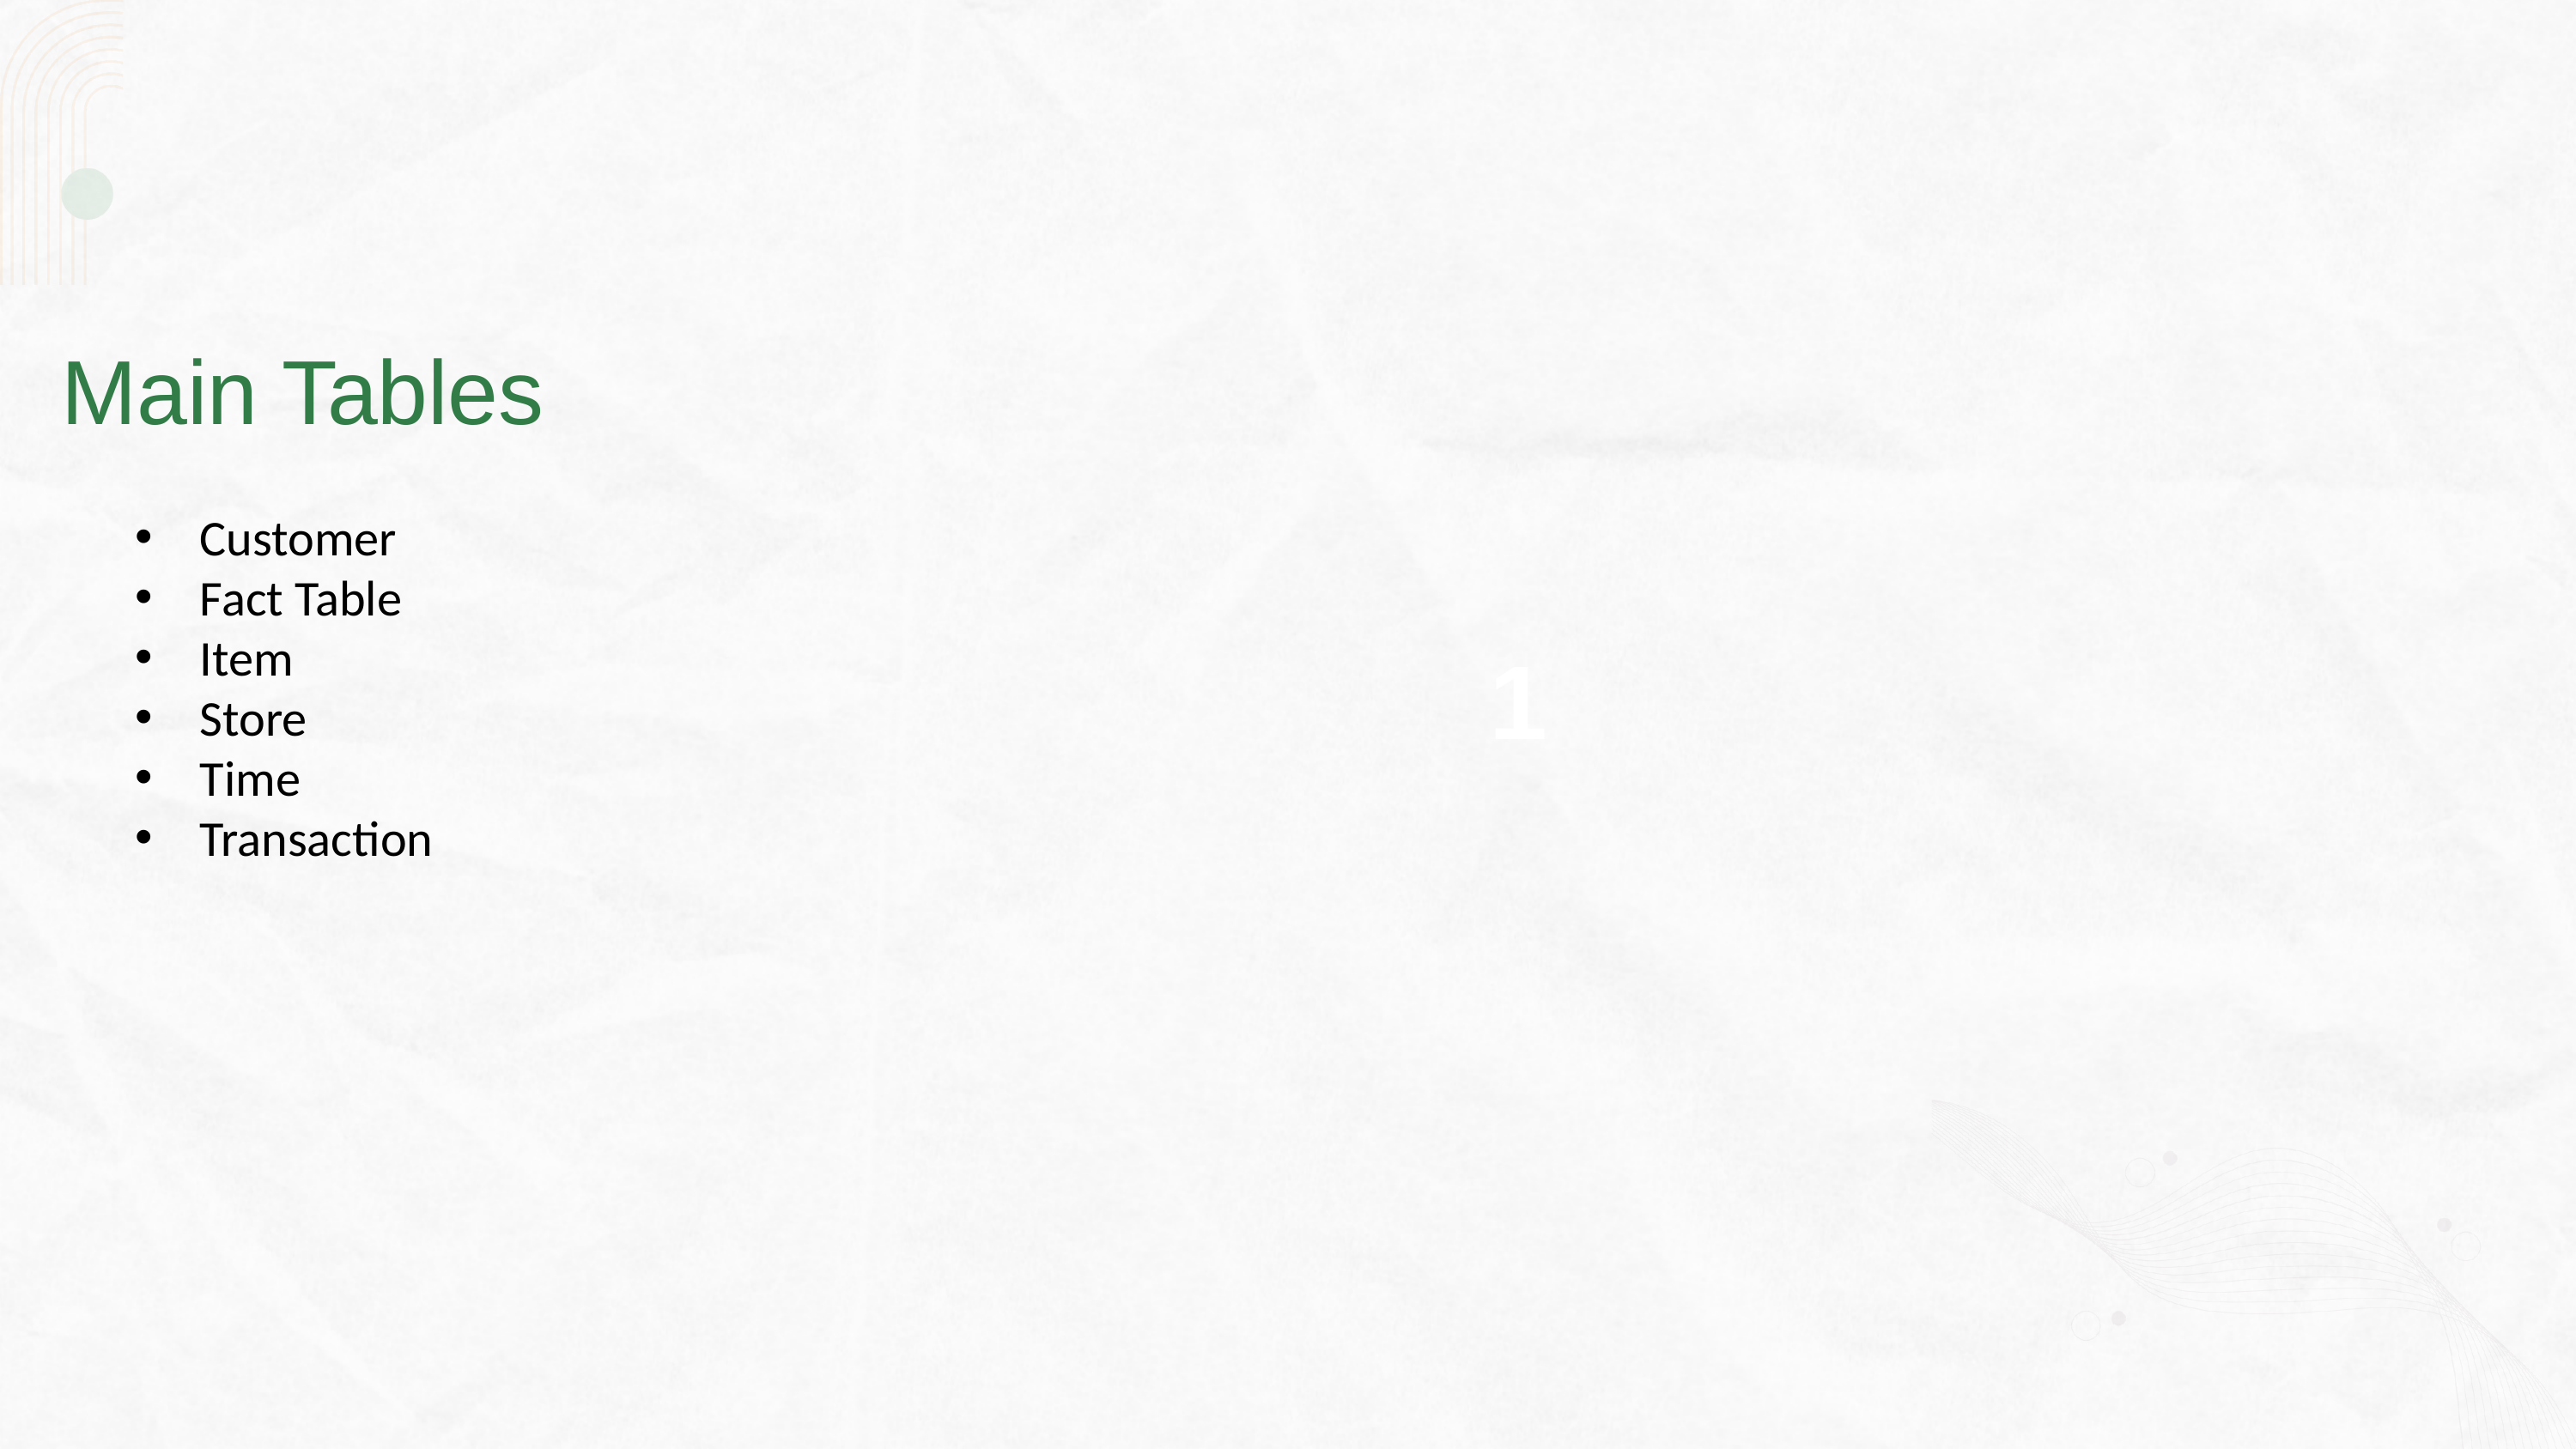

Main Tables
Customer
Fact Table
Item
Store
Time
Transaction

1